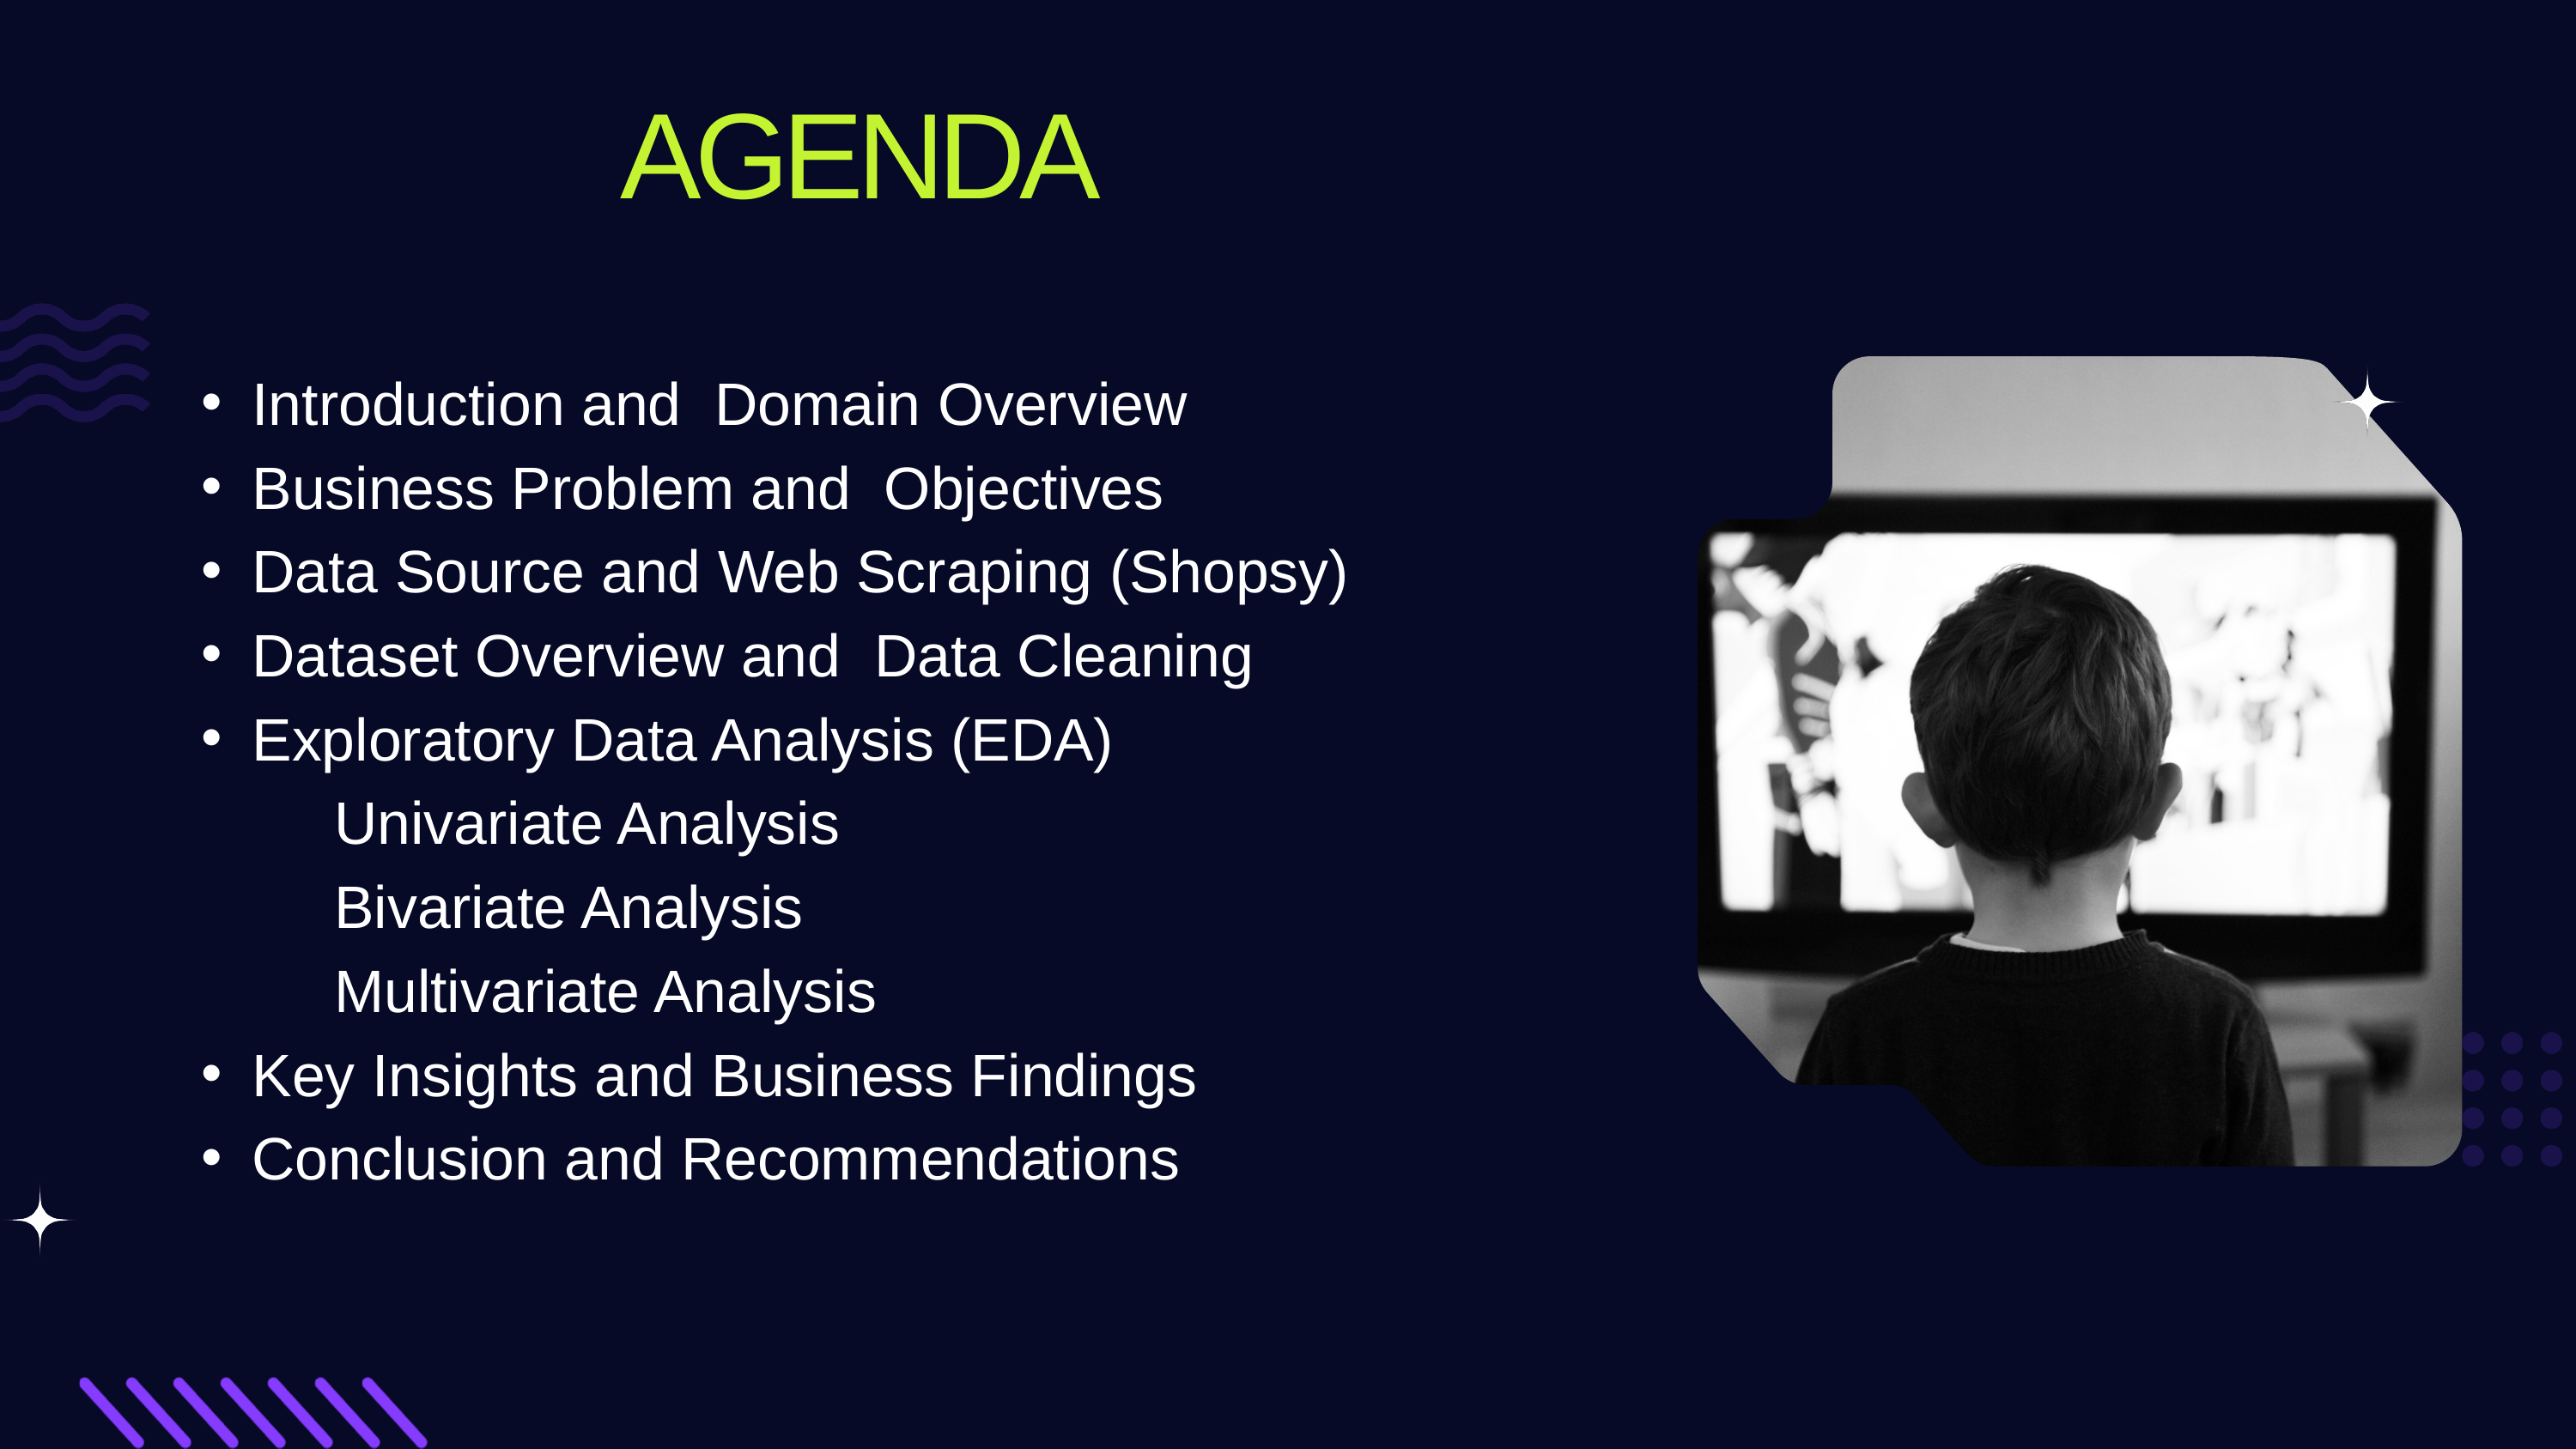

AGENDA

Introduction and  Domain Overview
Business Problem and  Objectives
Data Source and Web Scraping (Shopsy)
Dataset Overview and  Data Cleaning
Exploratory Data Analysis (EDA)
           Univariate Analysis
           Bivariate Analysis
           Multivariate Analysis
Key Insights and Business Findings
Conclusion and Recommendations